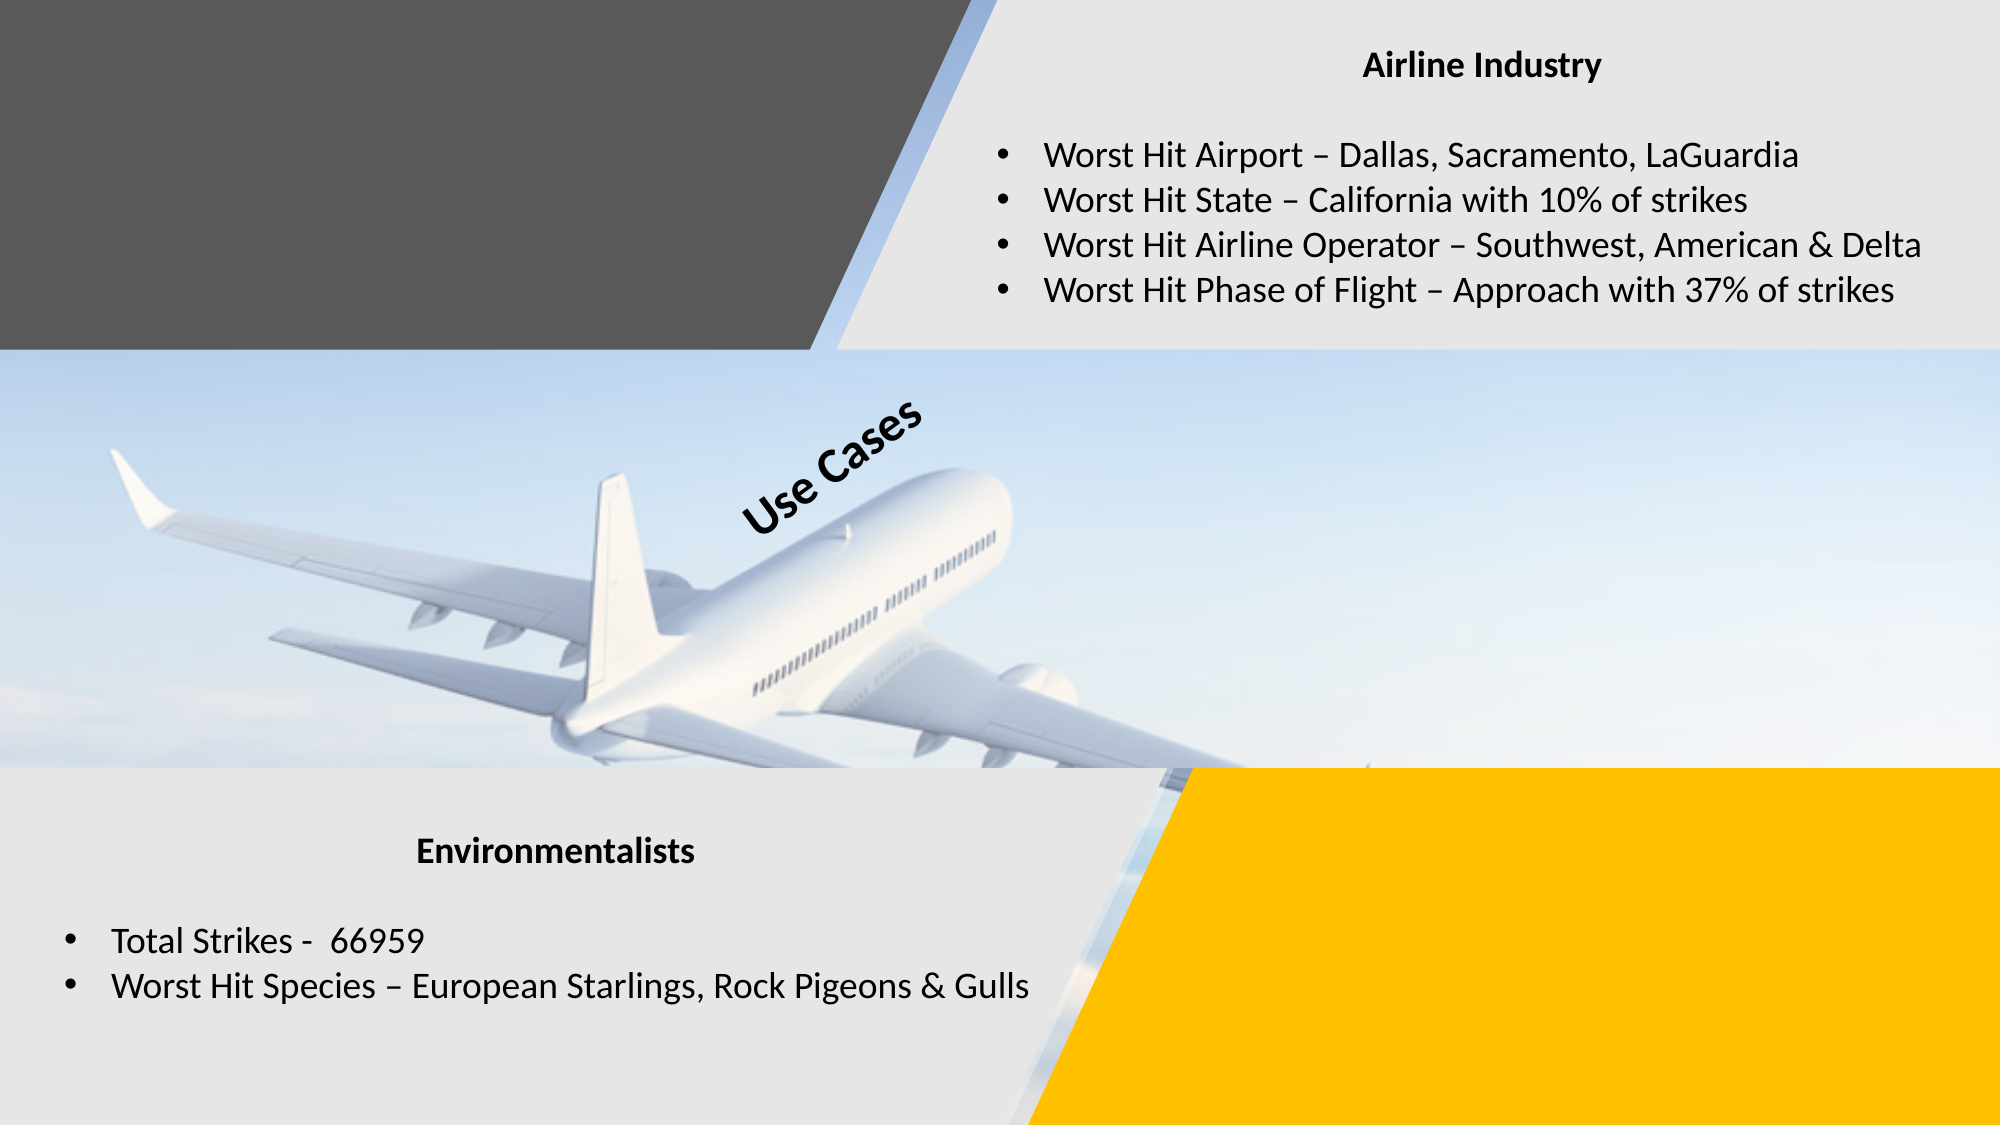

Airline Industry

Worst Hit Airport – Dallas, Sacramento, LaGuardia
Worst Hit State – California with 10% of strikes
Worst Hit Airline Operator – Southwest, American & Delta
Worst Hit Phase of Flight – Approach with 37% of strikes
Use Cases

Environmentalists

Total Strikes -  66959
Worst Hit Species – European Starlings, Rock Pigeons & Gulls